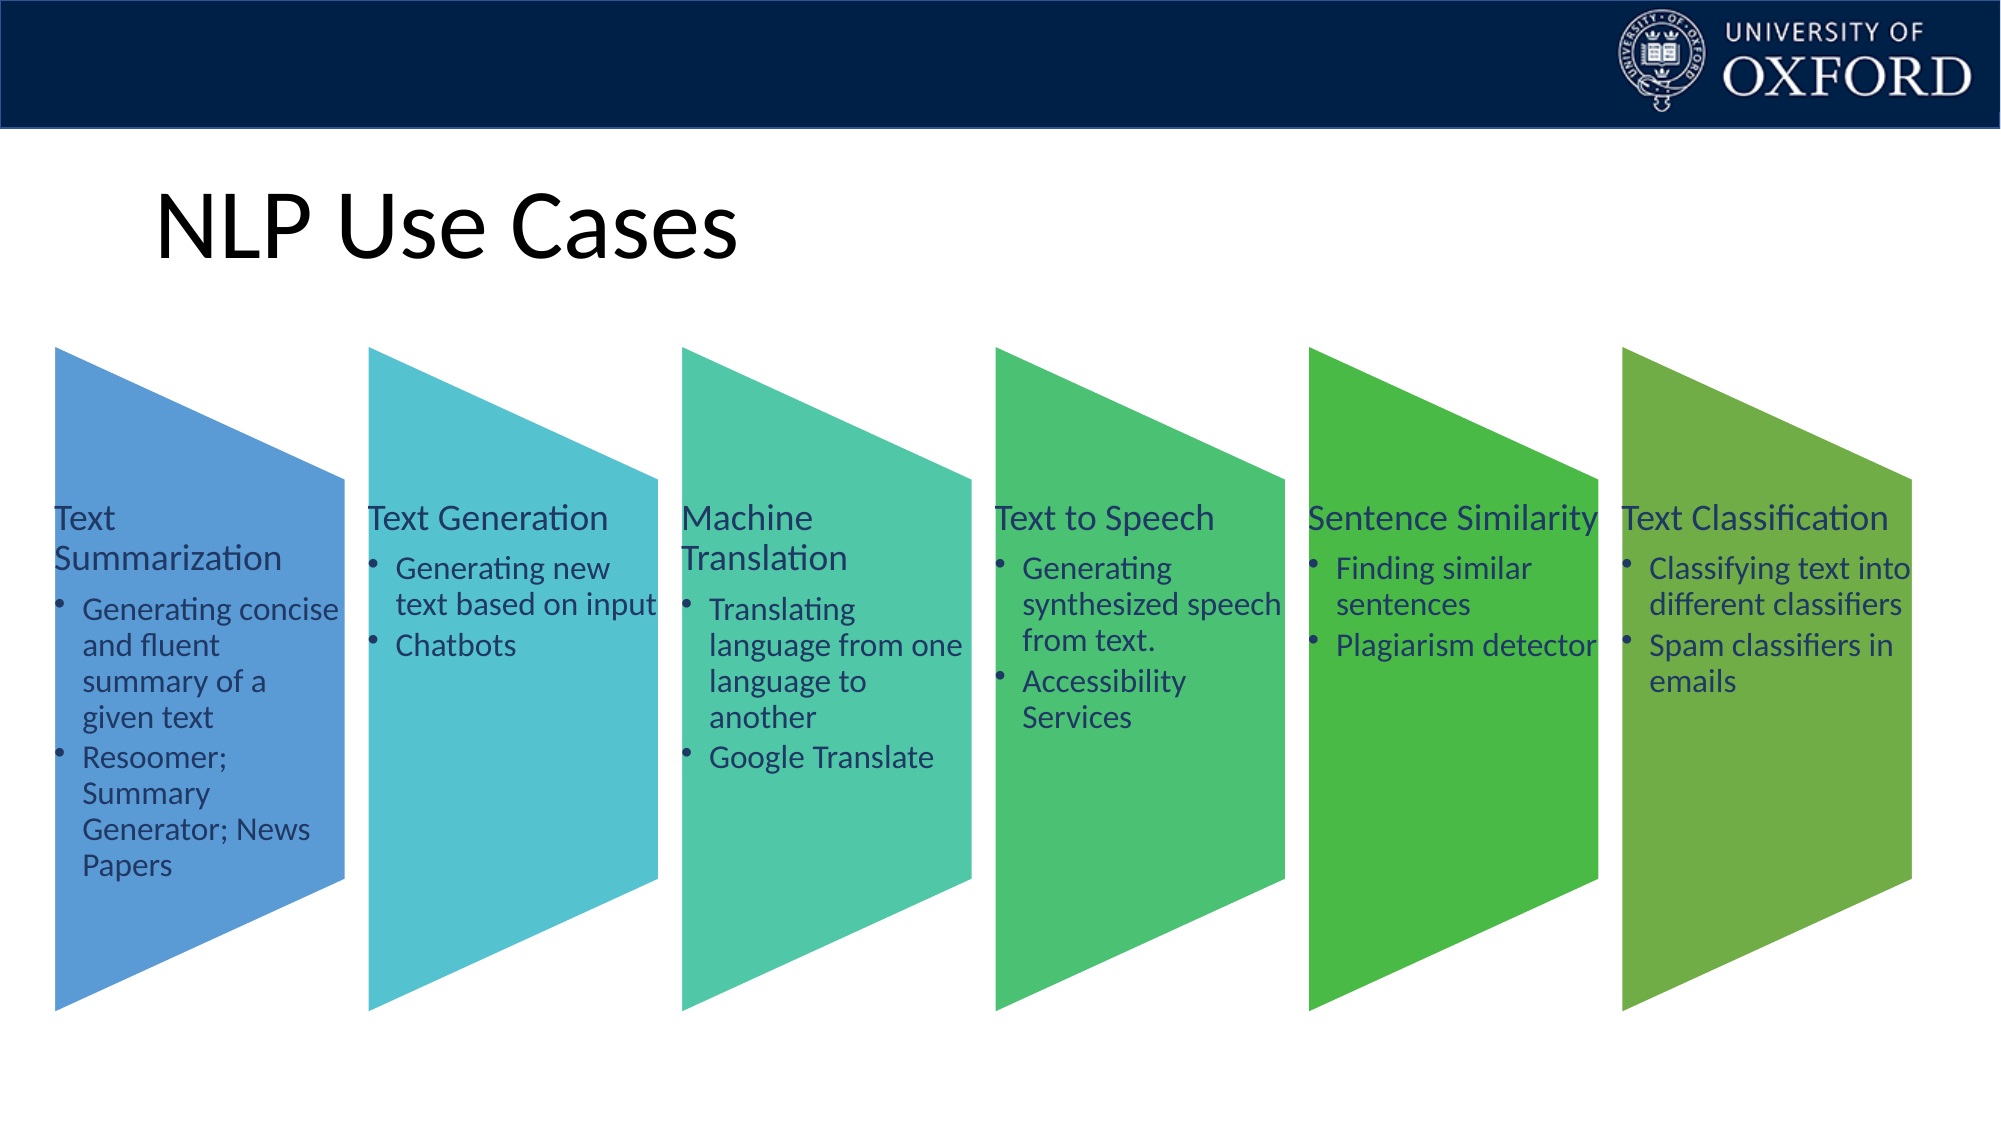

# NLP Use Cases
Text Summarization
Generating concise and fluent summary of a given text
Resoomer; Summary Generator; News Papers
Text Generation
Generating new text based on input
Chatbots
Machine Translation
Translating language from one language to another
Google Translate
Text to Speech
Generating synthesized speech from text.
Accessibility Services
Sentence Similarity
Finding similar sentences
Plagiarism detector
Text Classification
Classifying text into different classifiers
Spam classifiers in emails